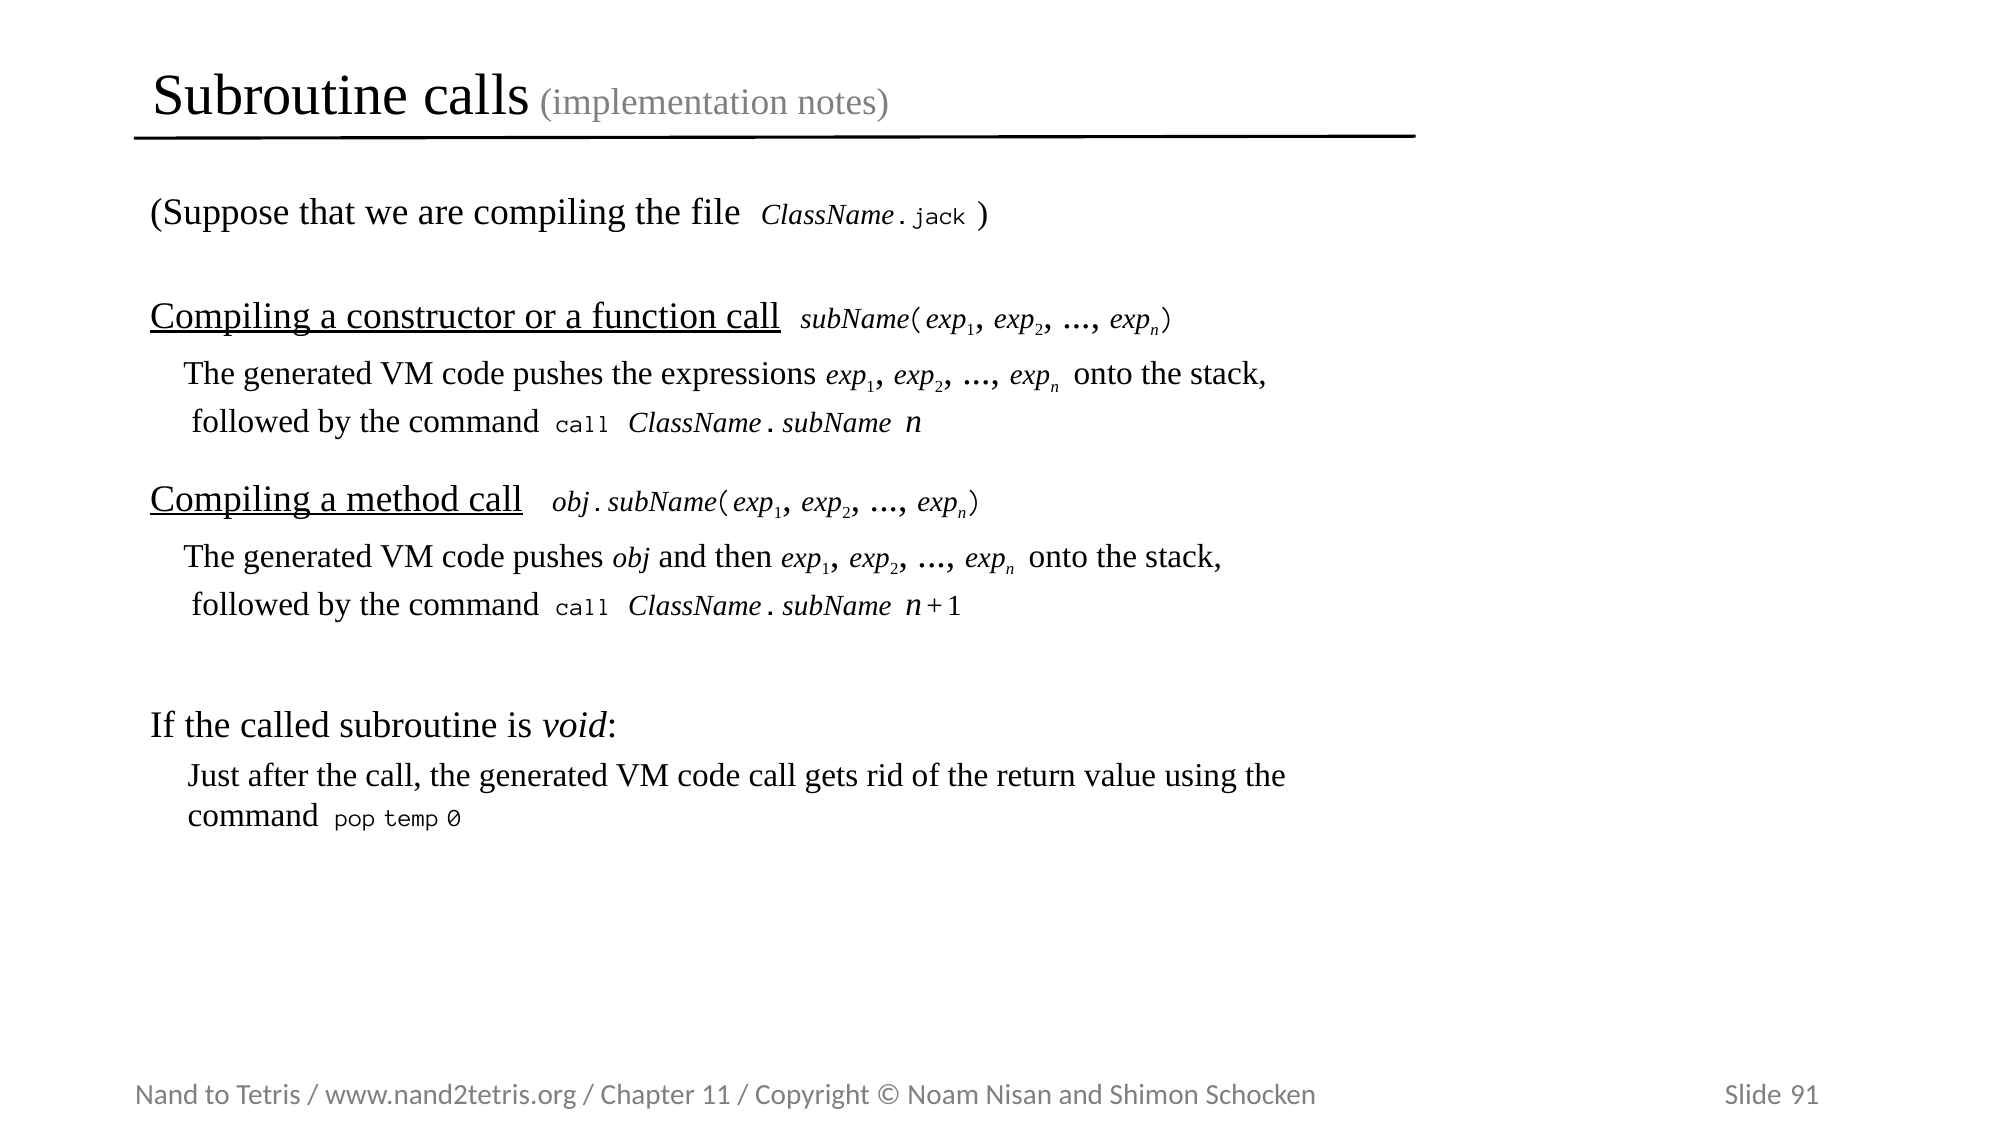

# Subroutine calls (implementation notes)
(Suppose that we are compiling the file  ClassName.jack )
Compiling a constructor or a function call  subName(exp1, exp2, ..., expn)
    The generated VM code pushes the expressions exp1, exp2, ..., expn  onto the stack,
     followed by the command  call  ClassName.subName n
Compiling a method call   obj.subName(exp1, exp2, ..., expn)
    The generated VM code pushes obj and then exp1, exp2, ..., expn  onto the stack,
     followed by the command  call  ClassName.subName n + 1

If the called subroutine is void:
Just after the call, the generated VM code call gets rid of the return value using the command  pop temp 0